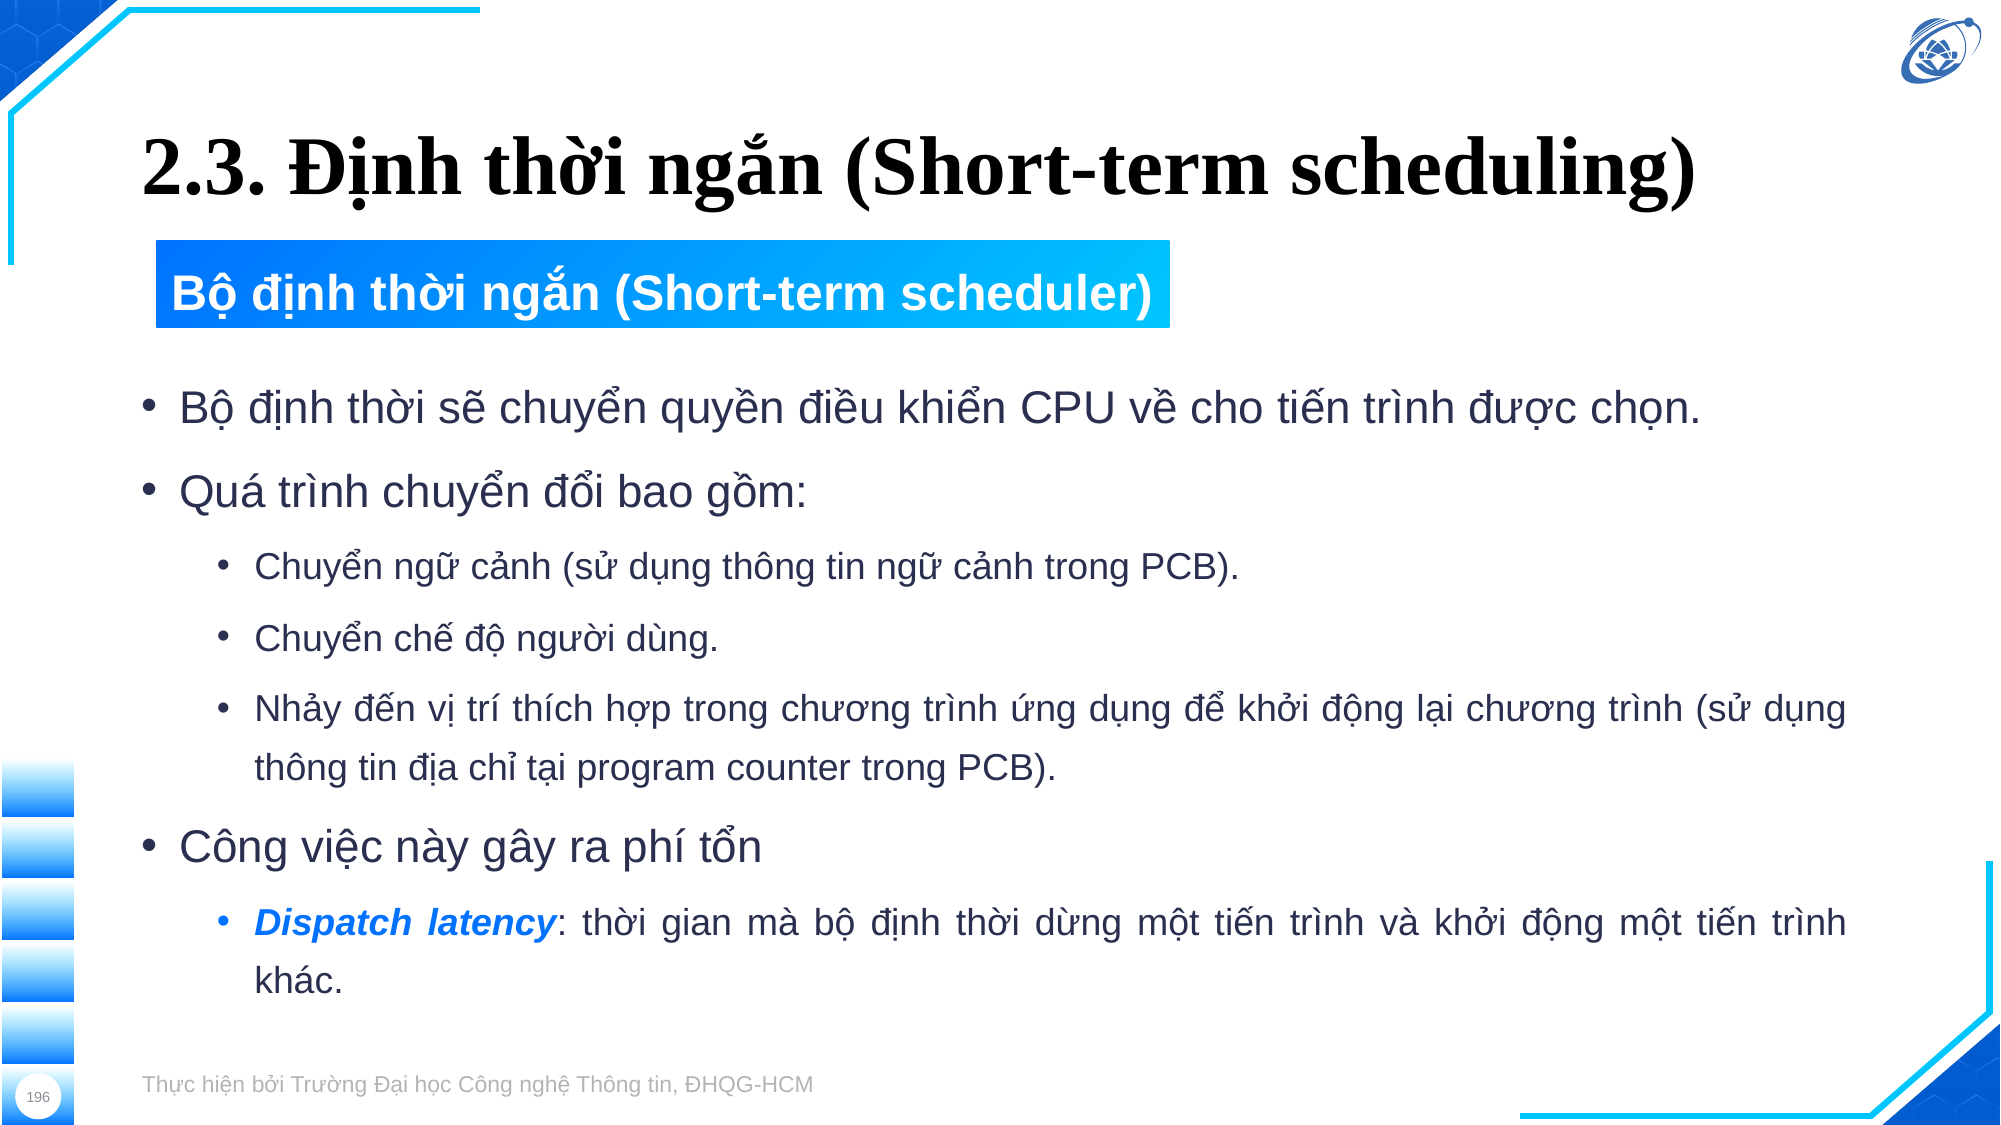

# 2.3. Định thời ngắn (Short-term scheduling)
Bộ định thời ngắn (Short-term scheduler)
Bộ định thời sẽ chuyển quyền điều khiển CPU về cho tiến trình được chọn.
Quá trình chuyển đổi bao gồm:
Chuyển ngữ cảnh (sử dụng thông tin ngữ cảnh trong PCB).
Chuyển chế độ người dùng.
Nhảy đến vị trí thích hợp trong chương trình ứng dụng để khởi động lại chương trình (sử dụng thông tin địa chỉ tại program counter trong PCB).
Công việc này gây ra phí tổn
Dispatch latency: thời gian mà bộ định thời dừng một tiến trình và khởi động một tiến trình khác.
Thực hiện bởi Trường Đại học Công nghệ Thông tin, ĐHQG-HCM
196